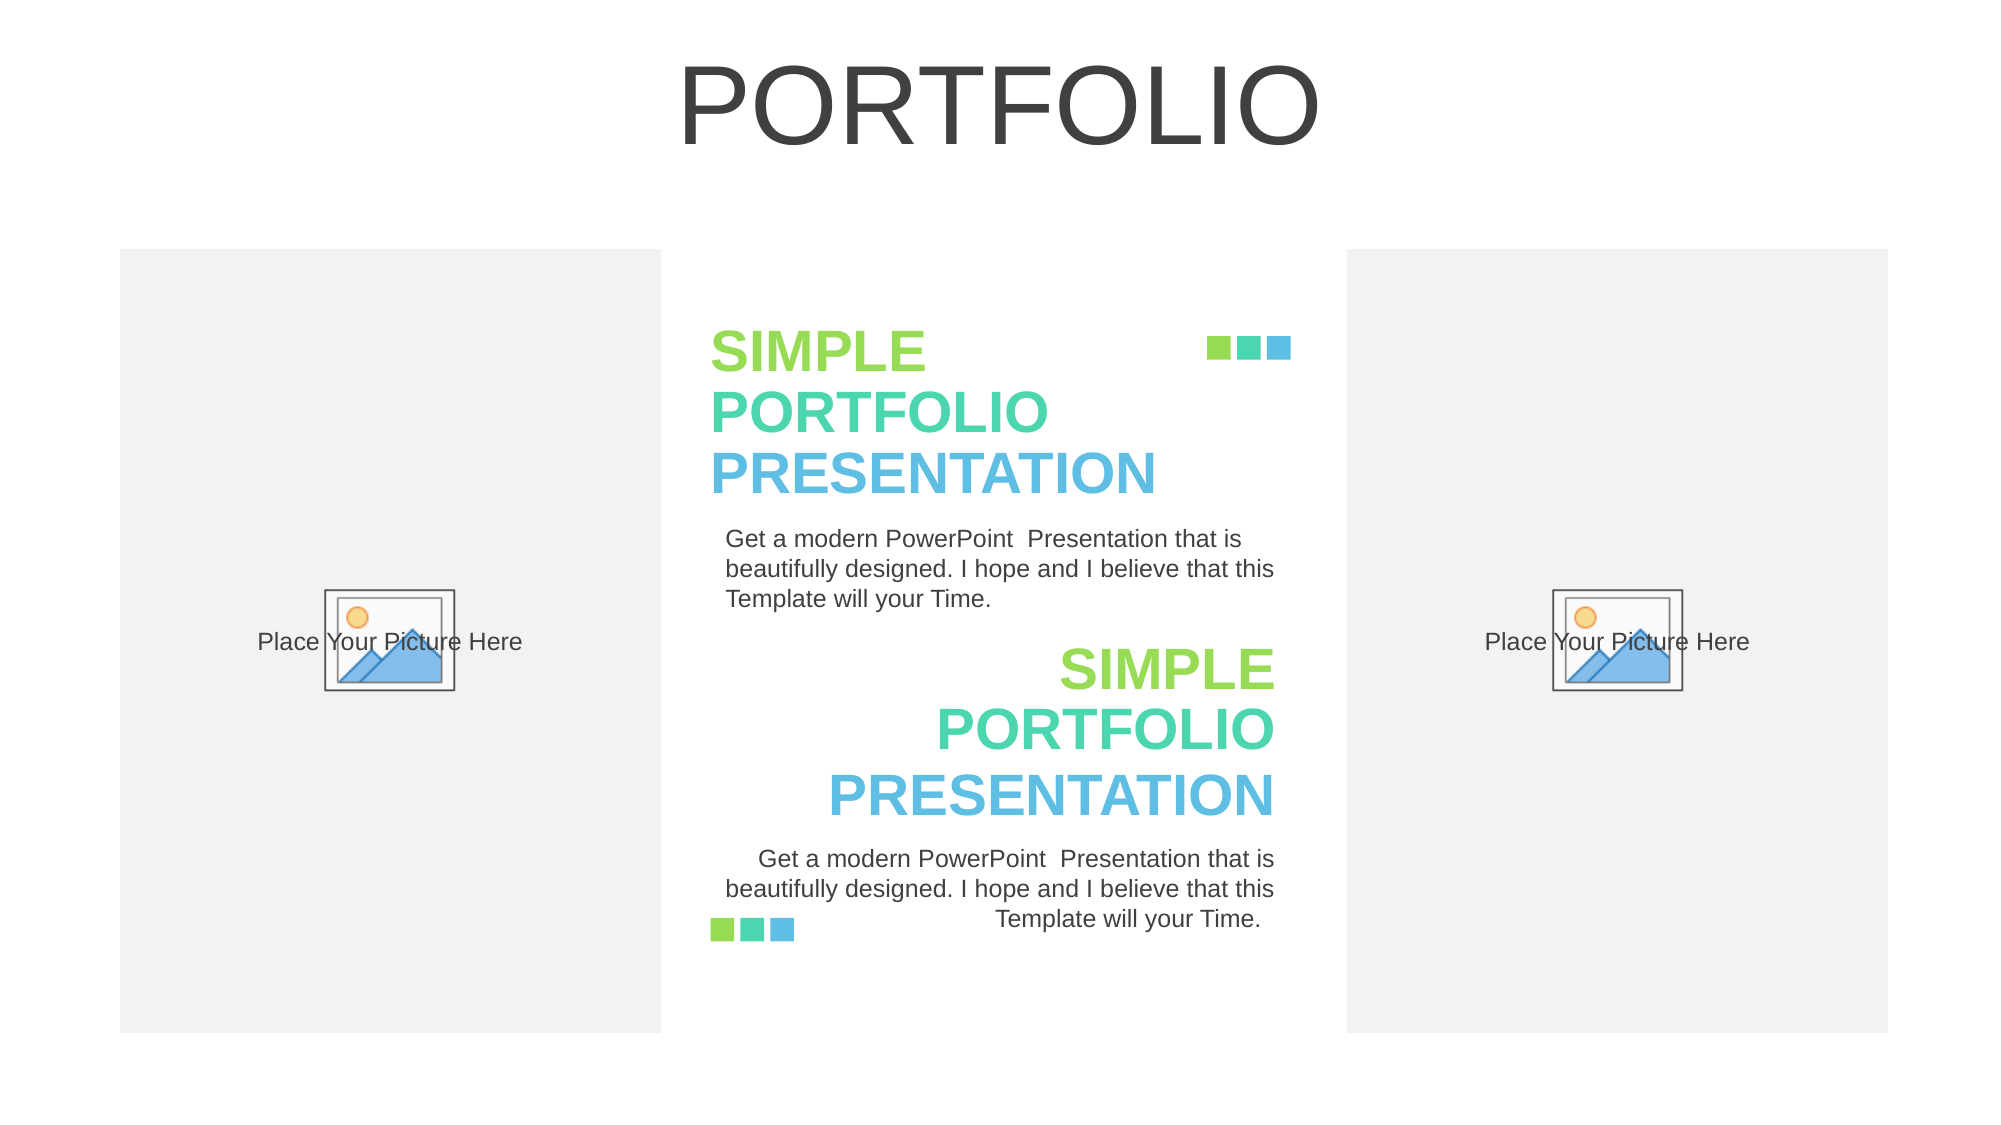

# PORTFOLIO

SIMPLE

PORTFOLIO
PRESENTATION
Get a modern PowerPoint  Presentation that is beautifully designed. I hope and I believe that this Template will your Time.
SIMPLE
PORTFOLIO
PRESENTATION
Get a modern PowerPoint  Presentation that is beautifully designed. I hope and I believe that this Template will your Time.